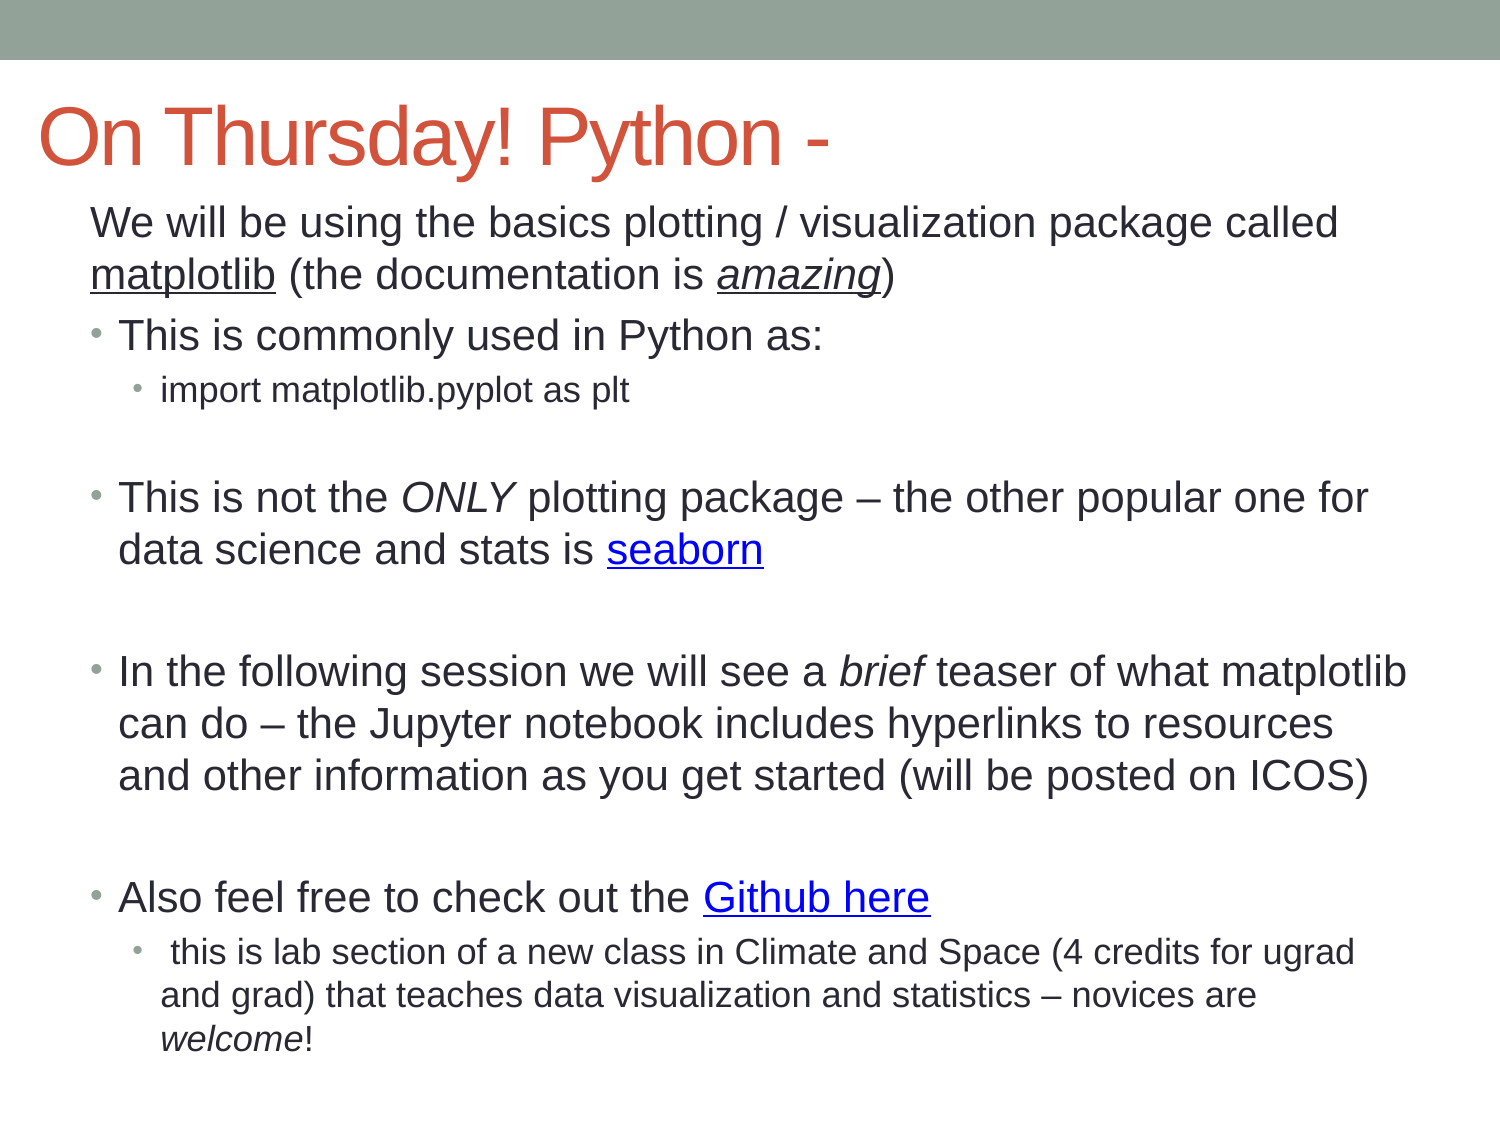

# On Thursday! Python -
We will be using the basics plotting / visualization package called matplotlib (the documentation is amazing)
This is commonly used in Python as:
import matplotlib.pyplot as plt

This is not the ONLY plotting package – the other popular one for data science and stats is seaborn

In the following session we will see a brief teaser of what matplotlib can do – the Jupyter notebook includes hyperlinks to resources and other information as you get started (will be posted on ICOS)

Also feel free to check out the Github here
 this is lab section of a new class in Climate and Space (4 credits for ugrad and grad) that teaches data visualization and statistics – novices are welcome!